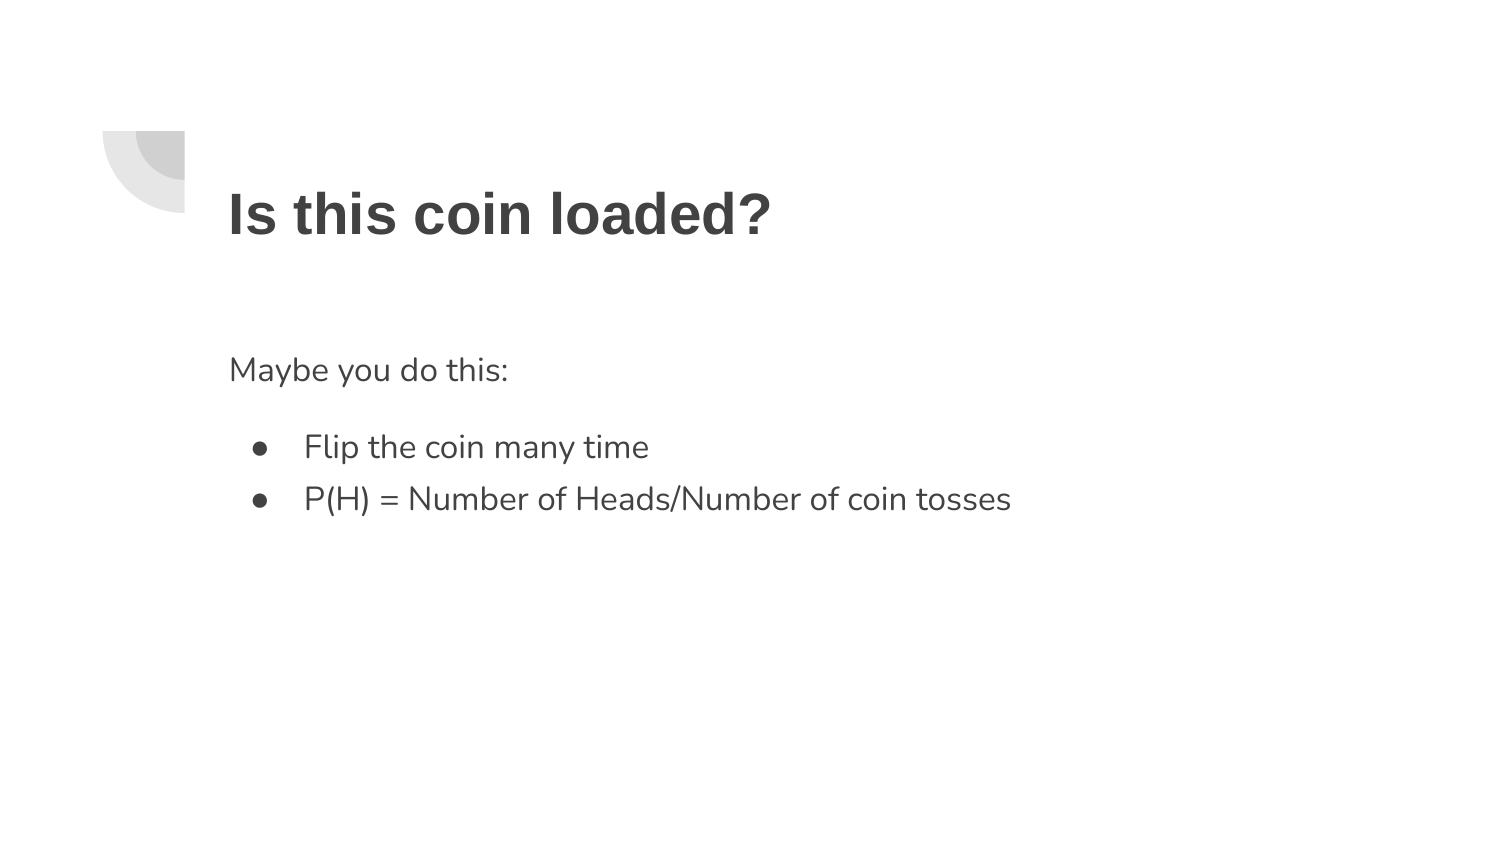

# Is this coin loaded?
Maybe you do this:
Flip the coin many time
P(H) = Number of Heads/Number of coin tosses